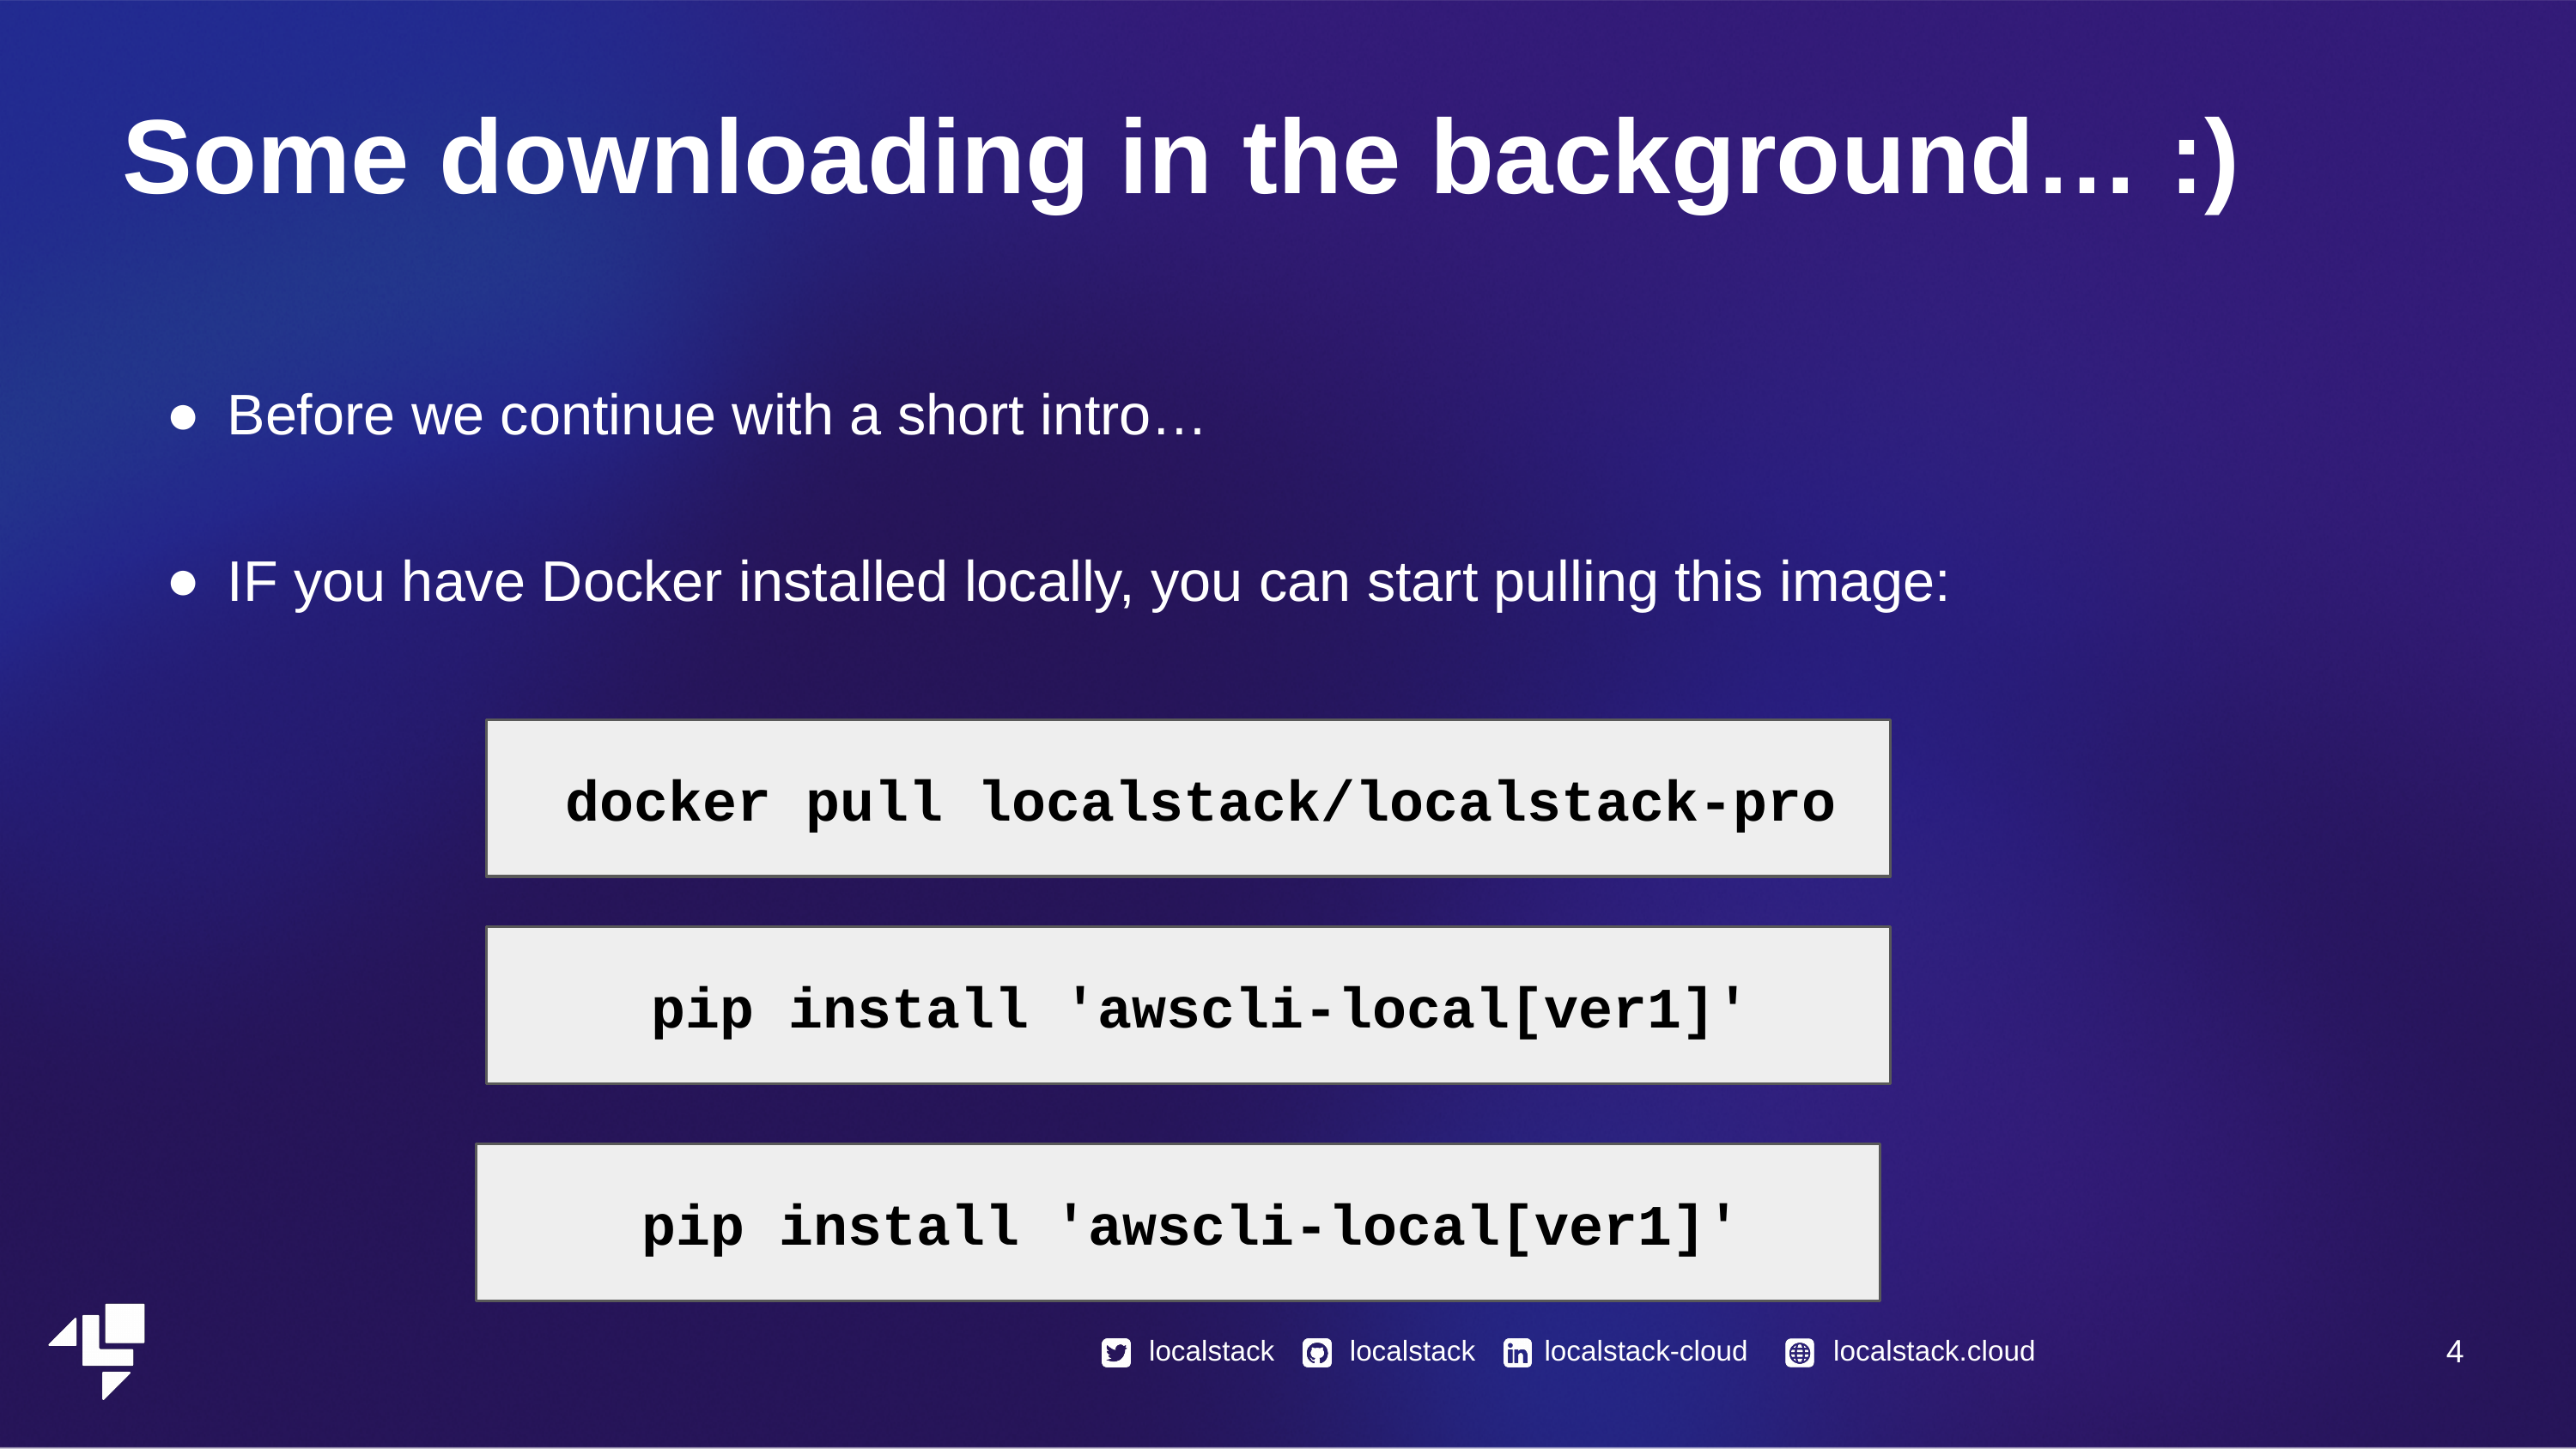

Some downloading in the background… :)

Before we continue with a short intro…

IF you have Docker installed locally, you can start pulling this image:
docker pull localstack/localstack-pro
pip install 'awscli-local[ver1]'
pip install 'awscli-local[ver1]'
4